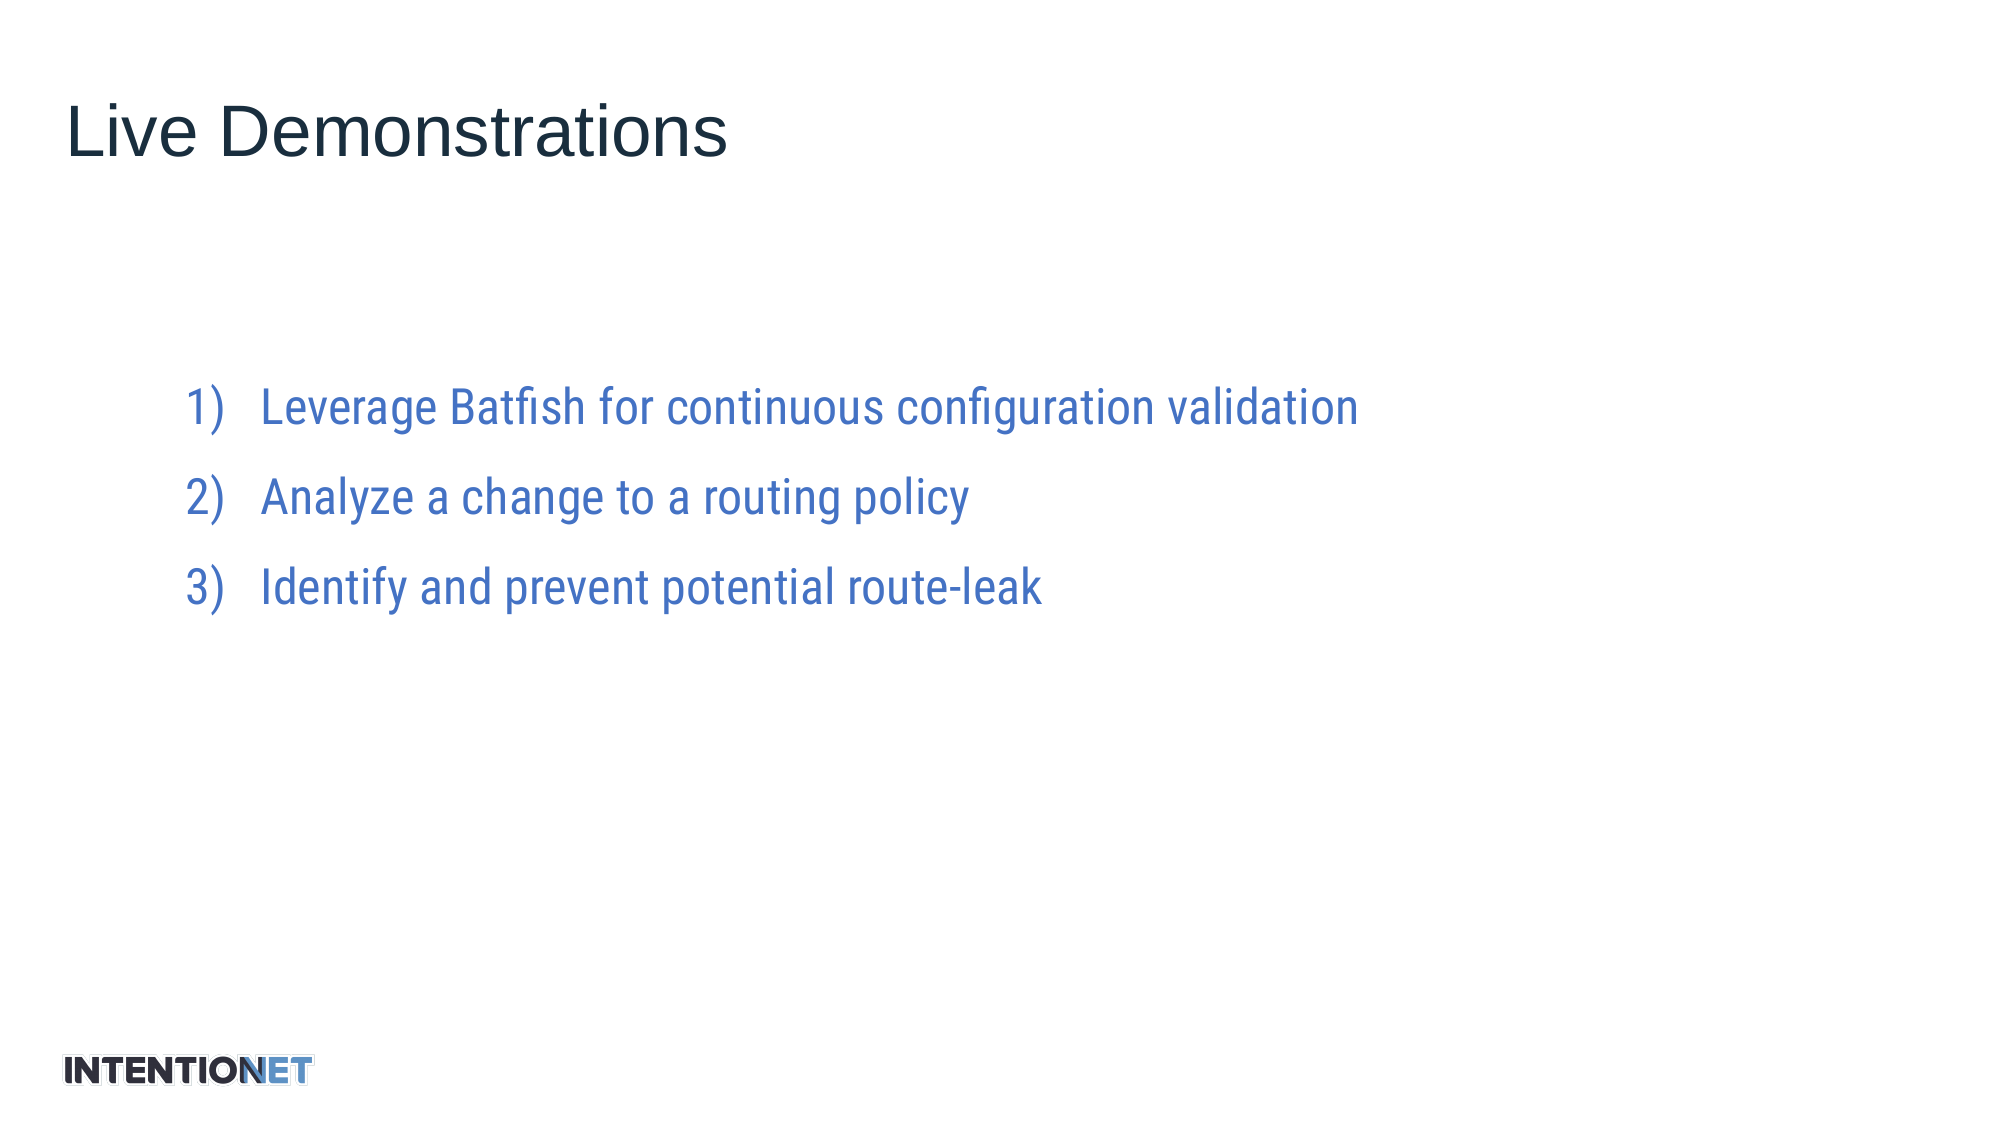

# Live Demonstrations

Leverage Batfish for continuous configuration validation
Analyze a change to a routing policy
Identify and prevent potential route-leak